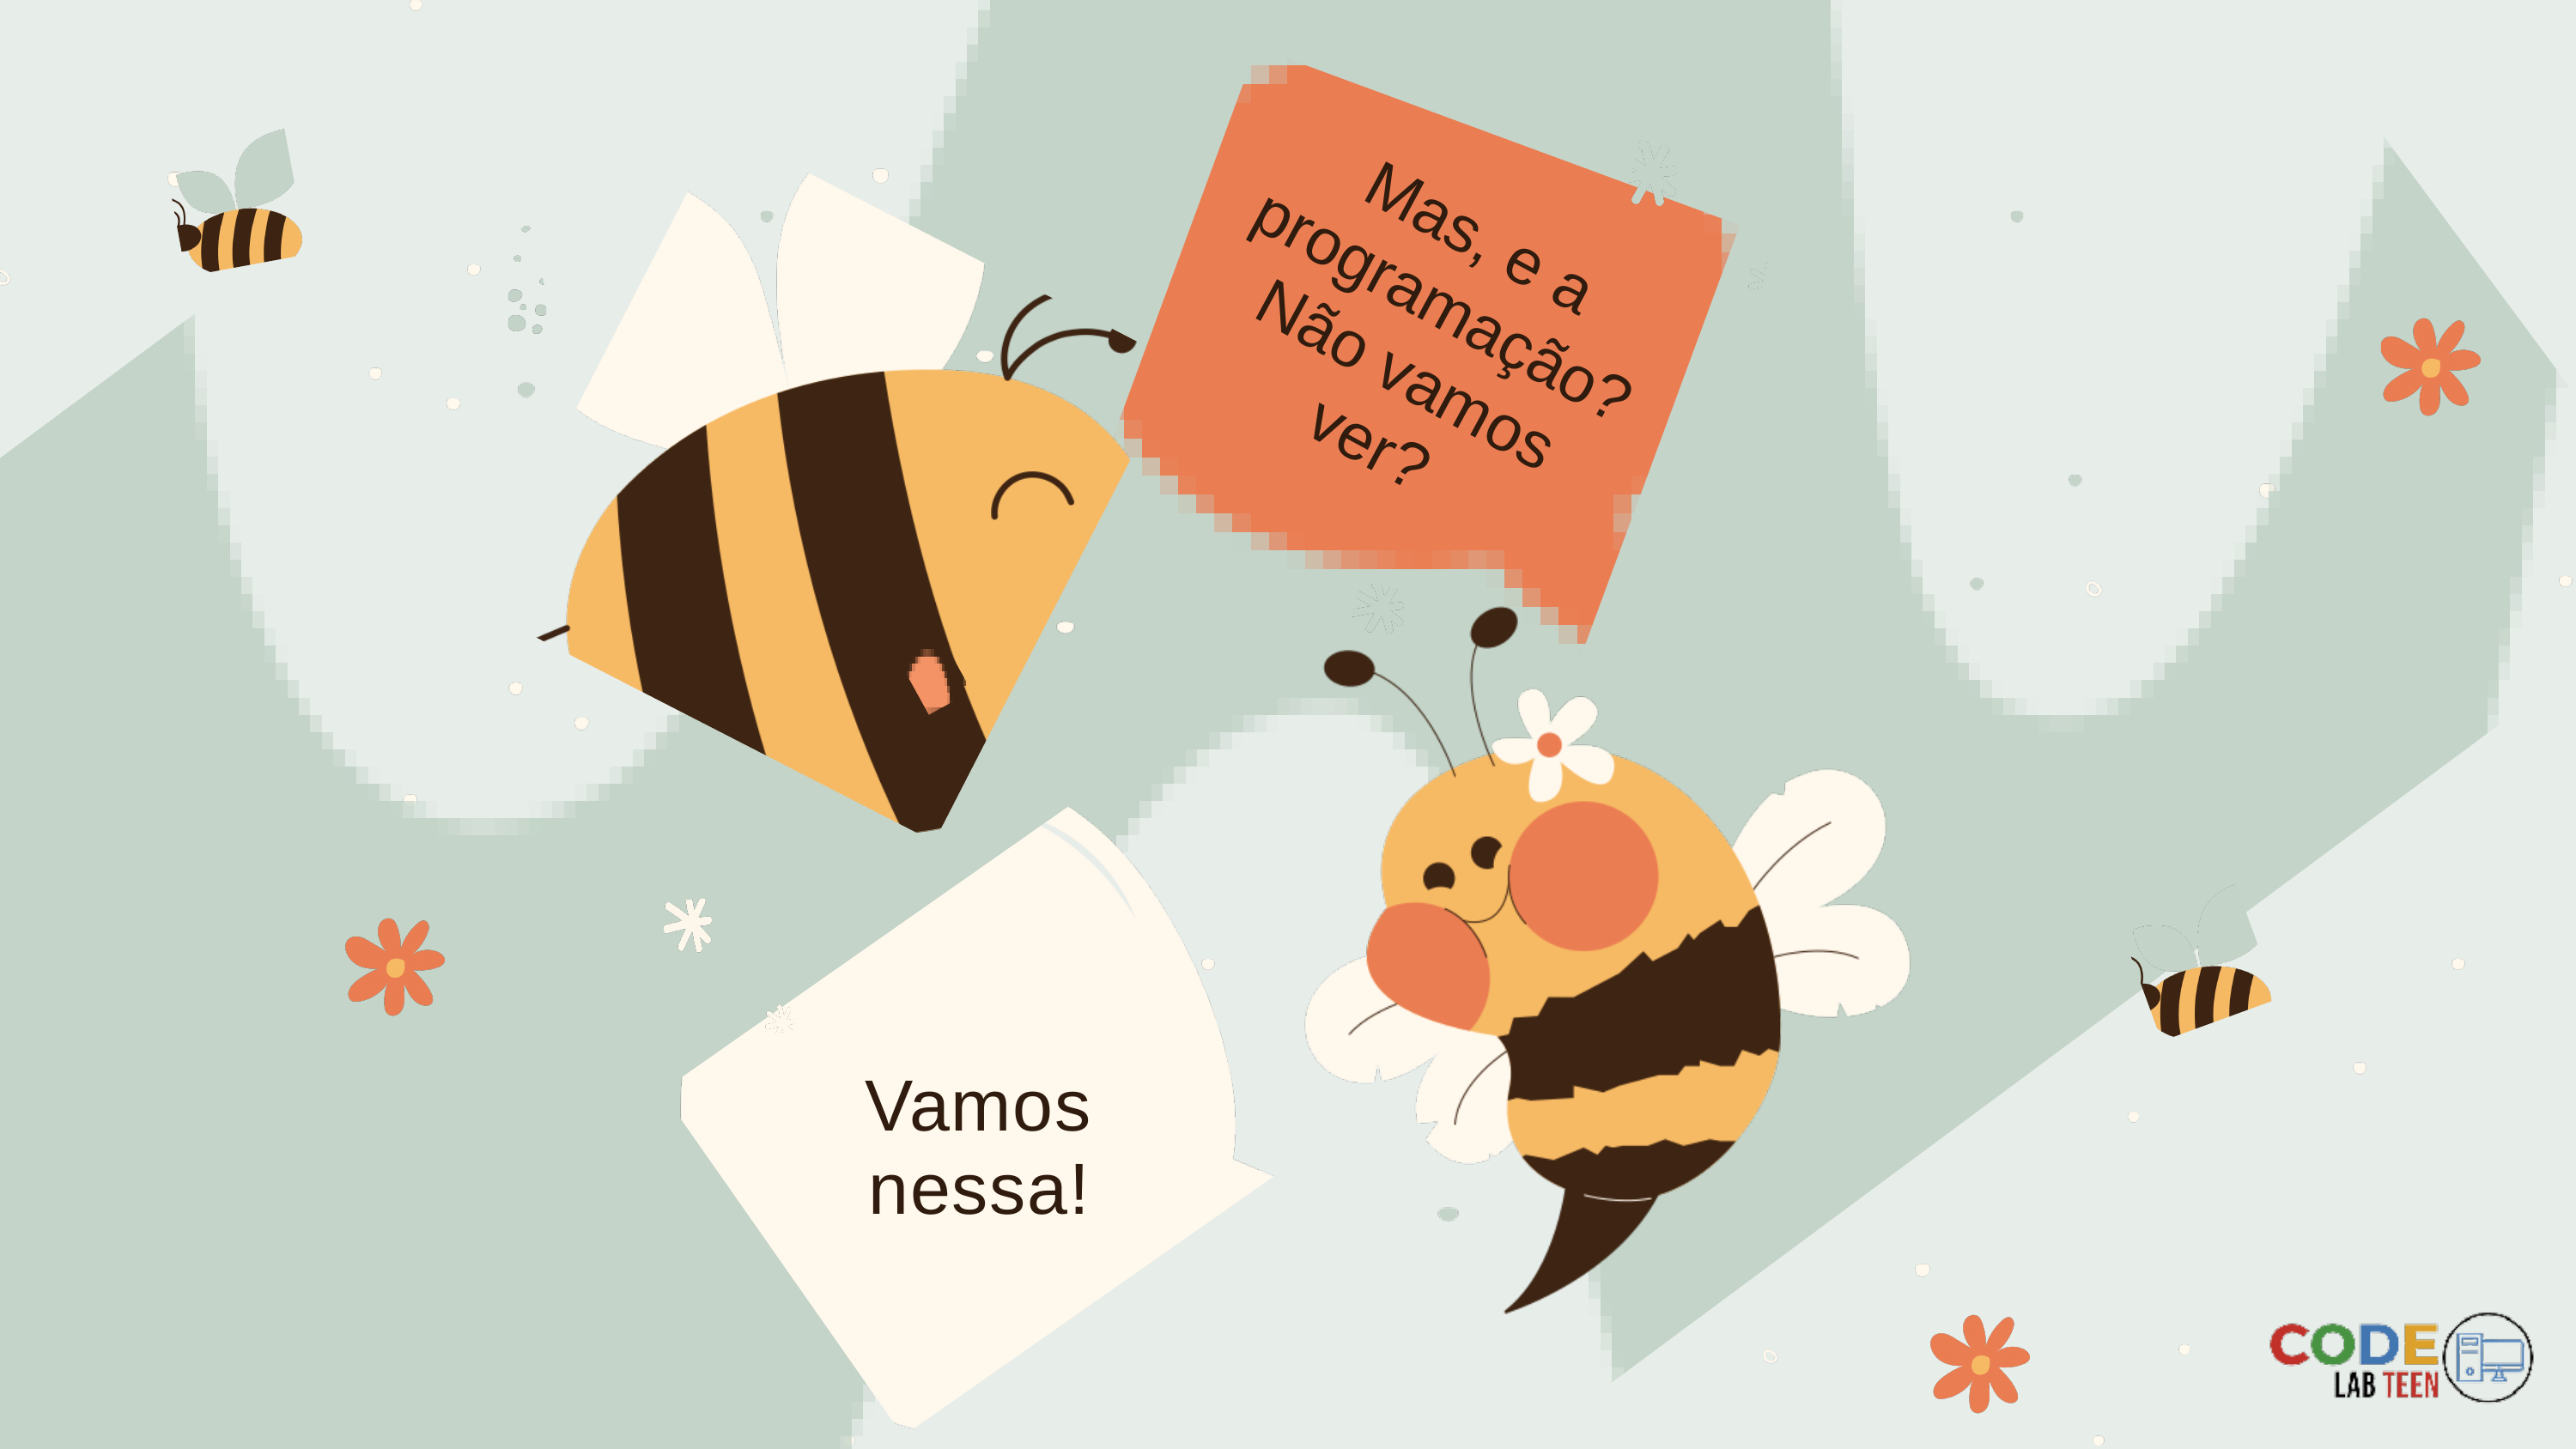

Mas, e a programação? Não vamos ver?

Vamos nessa!